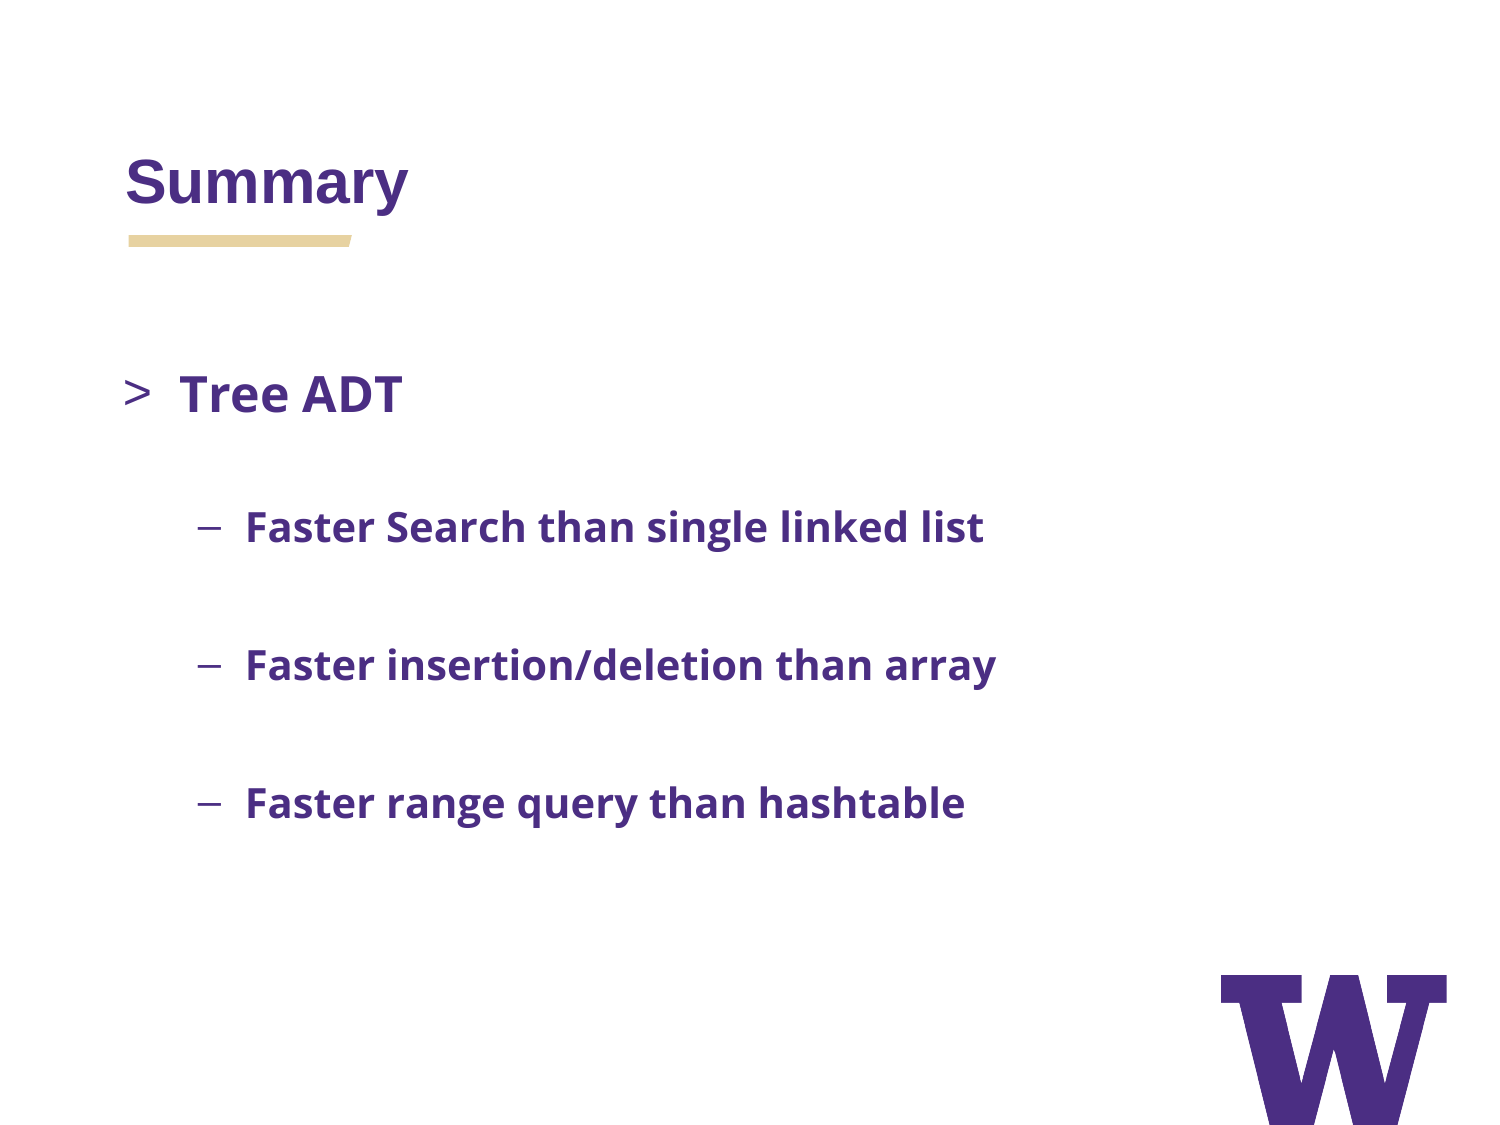

# Summary

Tree ADT

Faster Search than single linked list

Faster insertion/deletion than array

Faster range query than hashtable